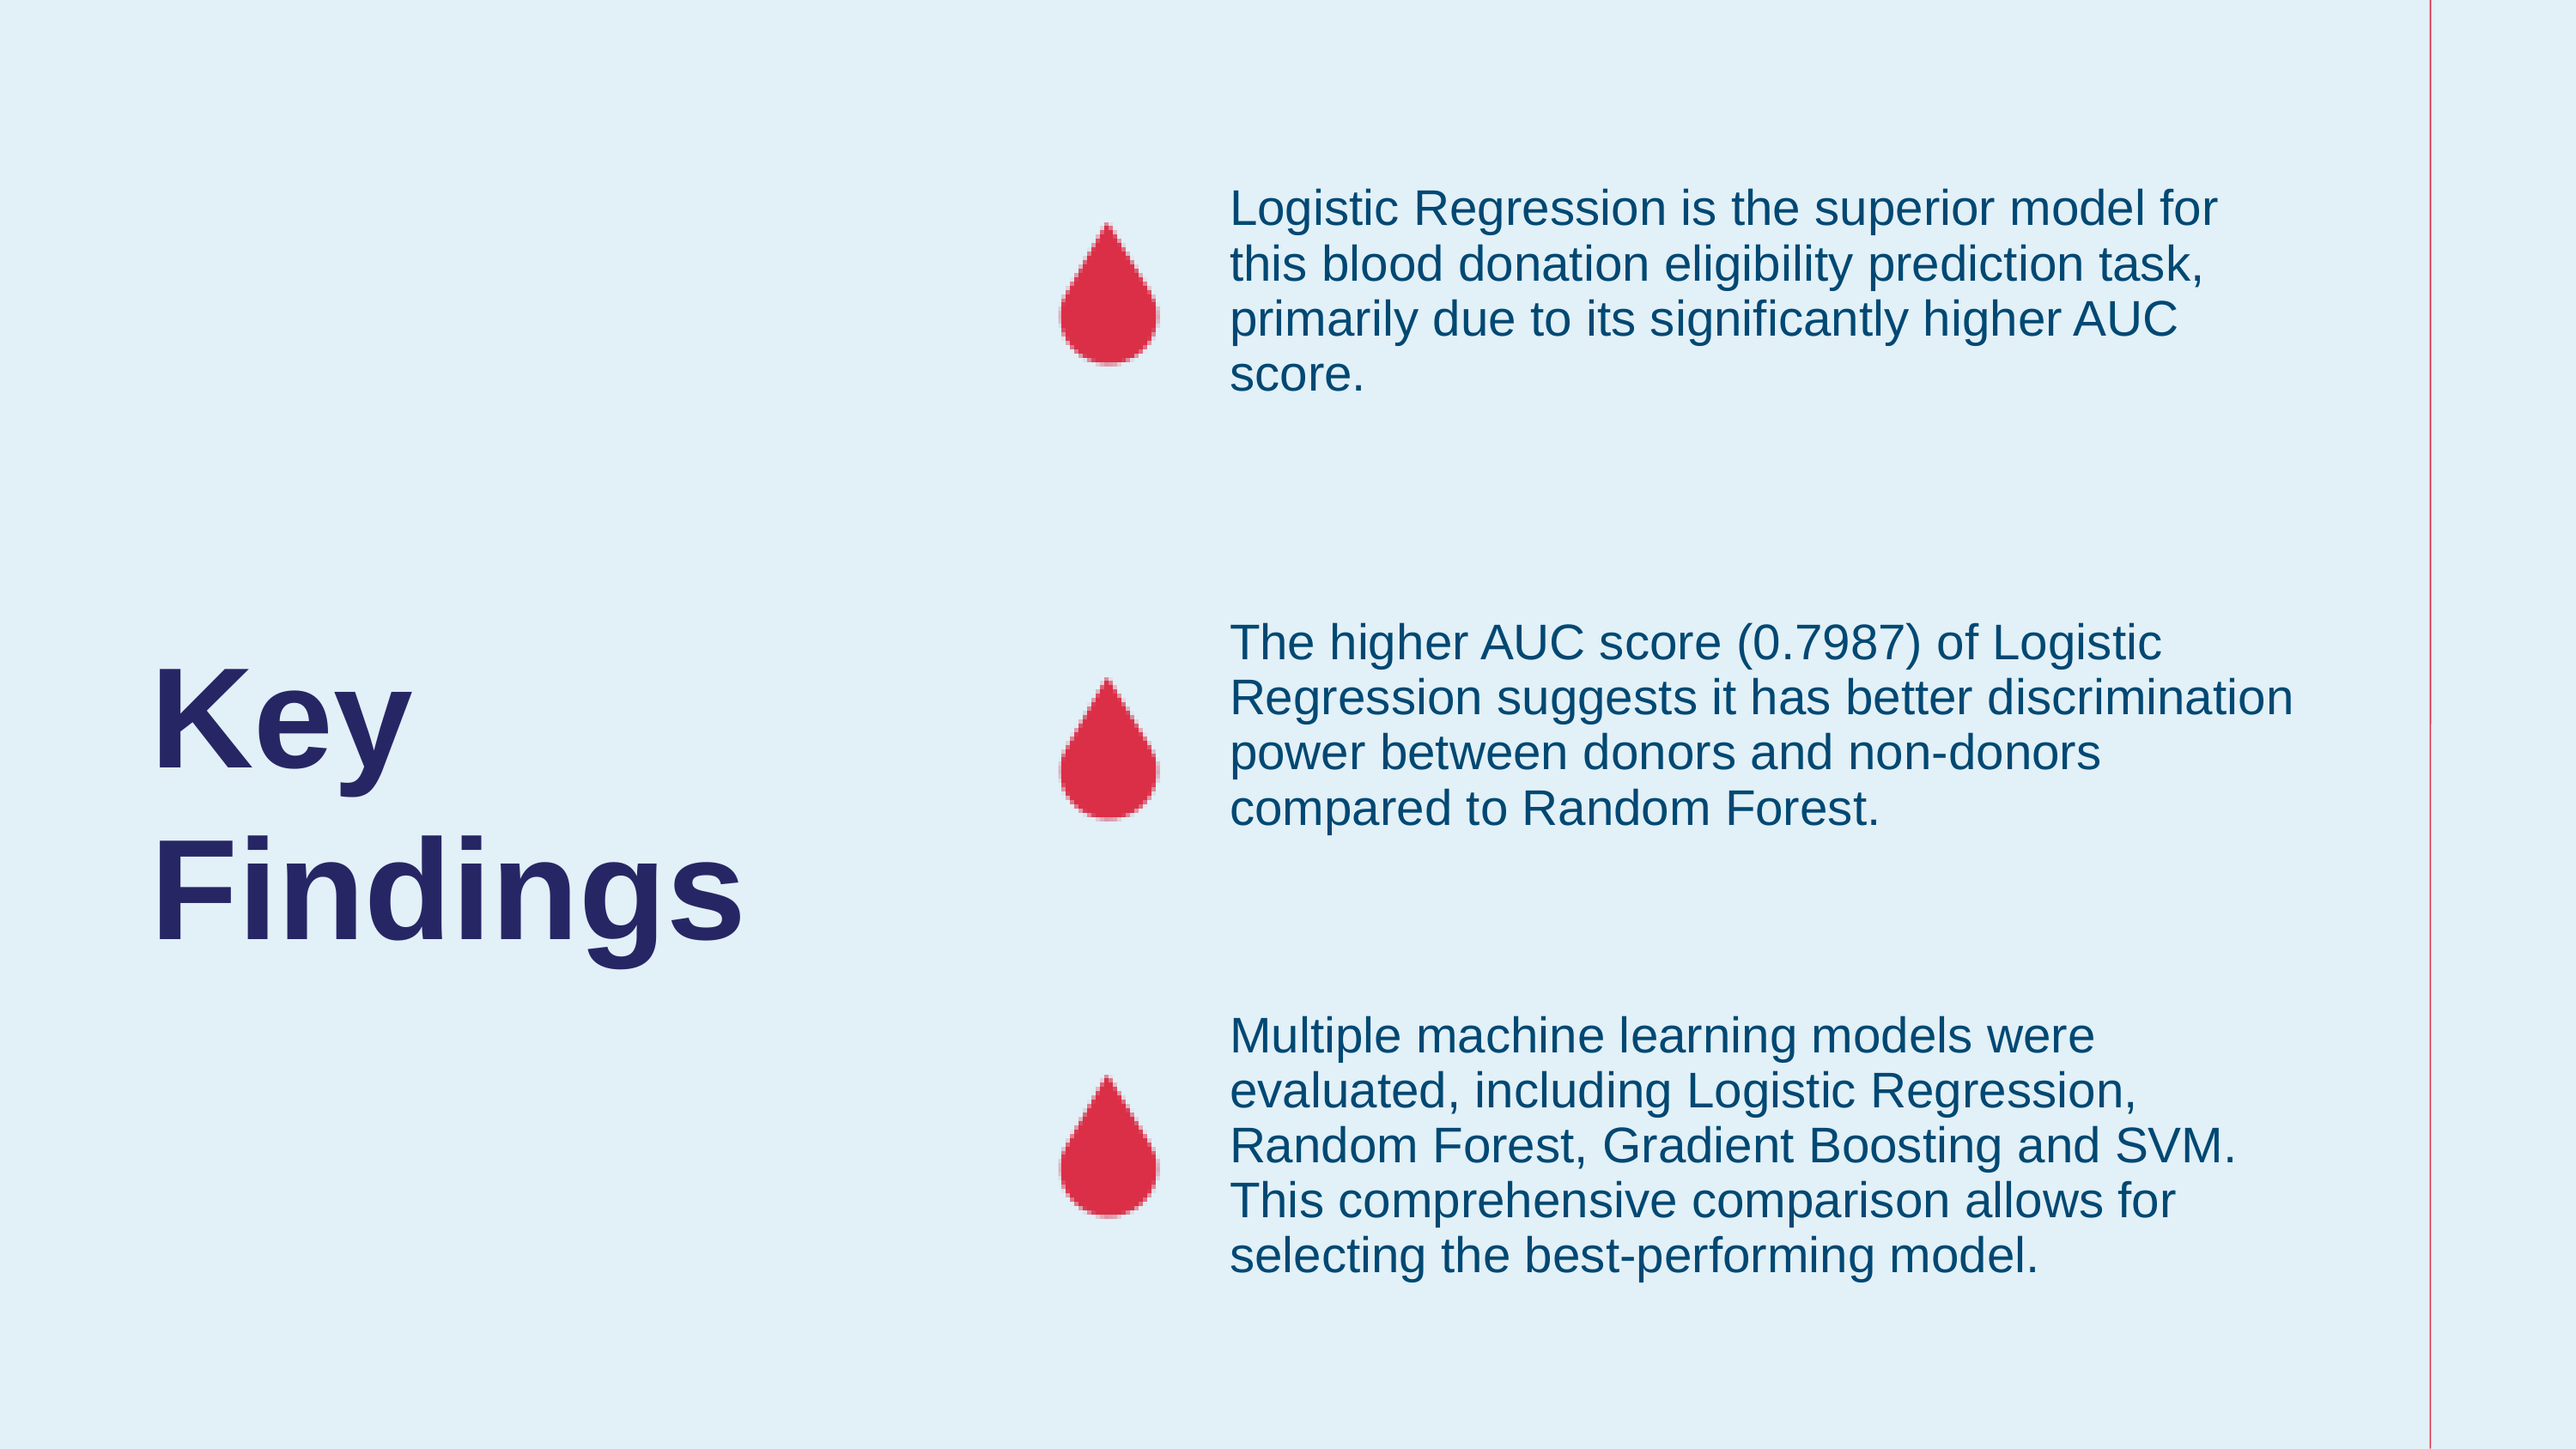

Logistic Regression is the superior model for this blood donation eligibility prediction task, primarily due to its significantly higher AUC score.

The higher AUC score (0.7987) of Logistic Regression suggests it has better discrimination power between donors and non-donors compared to Random Forest.
Key Findings

Multiple machine learning models were evaluated, including Logistic Regression, Random Forest, Gradient Boosting and SVM. This comprehensive comparison allows for selecting the best-performing model.